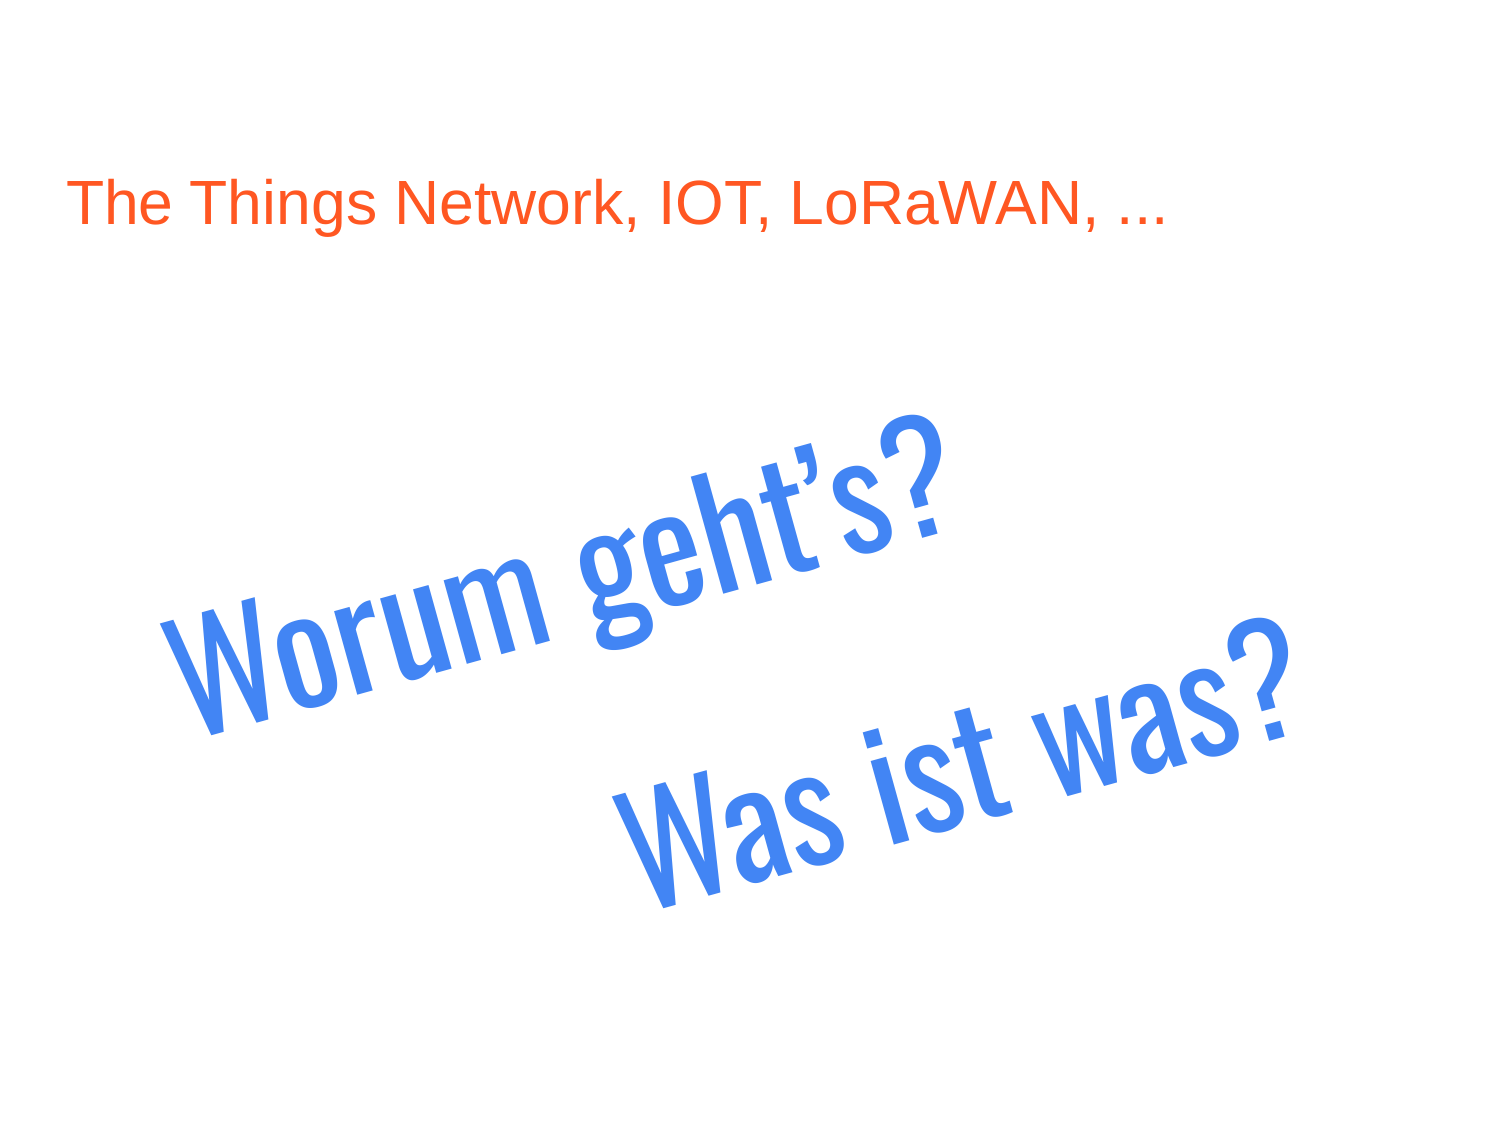

# The Things Network, IOT, LoRaWAN, ...
Worum geht’s?
Was ist was?